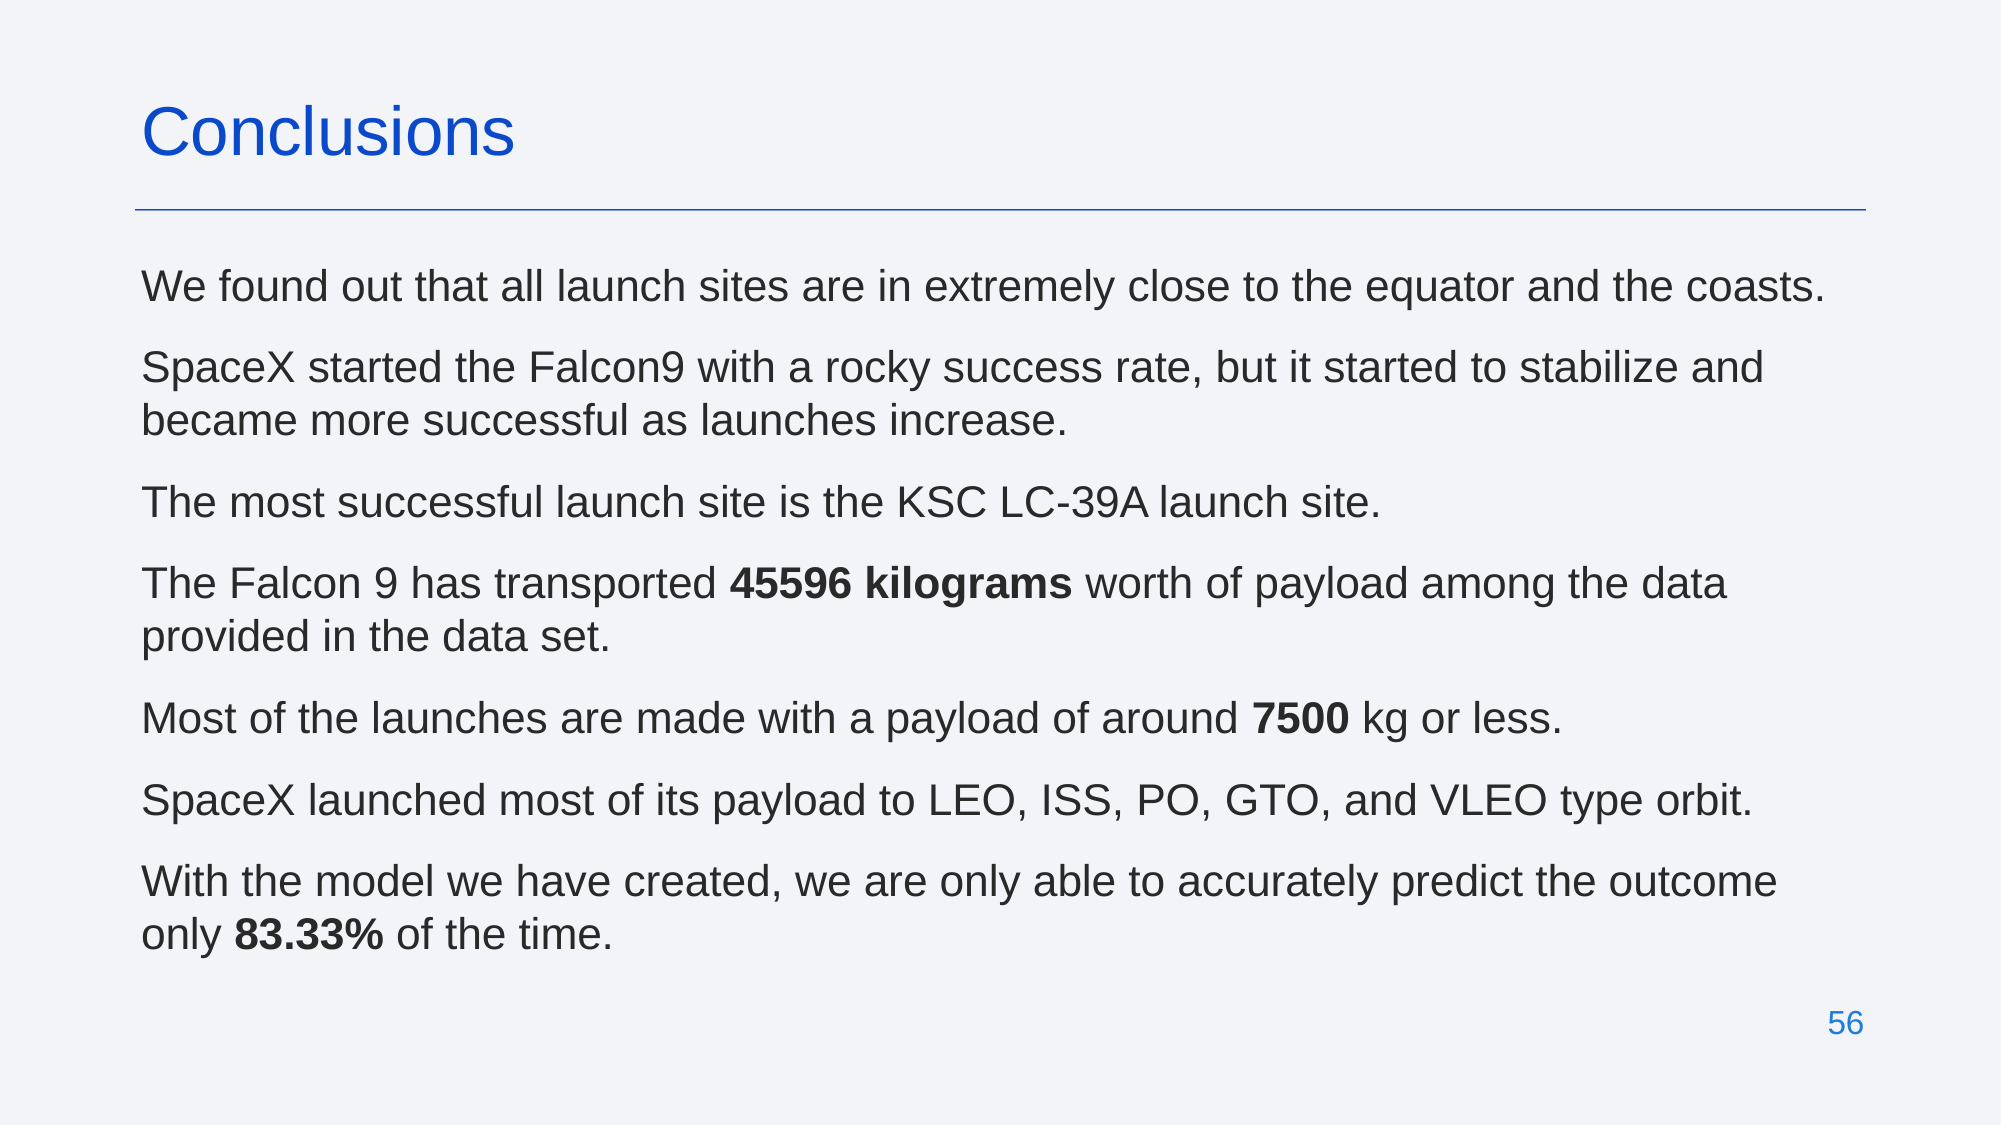

Conclusions
We found out that all launch sites are in extremely close to the equator and the coasts.
SpaceX started the Falcon9 with a rocky success rate, but it started to stabilize and became more successful as launches increase.
The most successful launch site is the KSC LC-39A launch site.
The Falcon 9 has transported 45596 kilograms worth of payload among the data provided in the data set.
Most of the launches are made with a payload of around 7500 kg or less.
SpaceX launched most of its payload to LEO, ISS, PO, GTO, and VLEO type orbit.
With the model we have created, we are only able to accurately predict the outcome only 83.33% of the time.

56